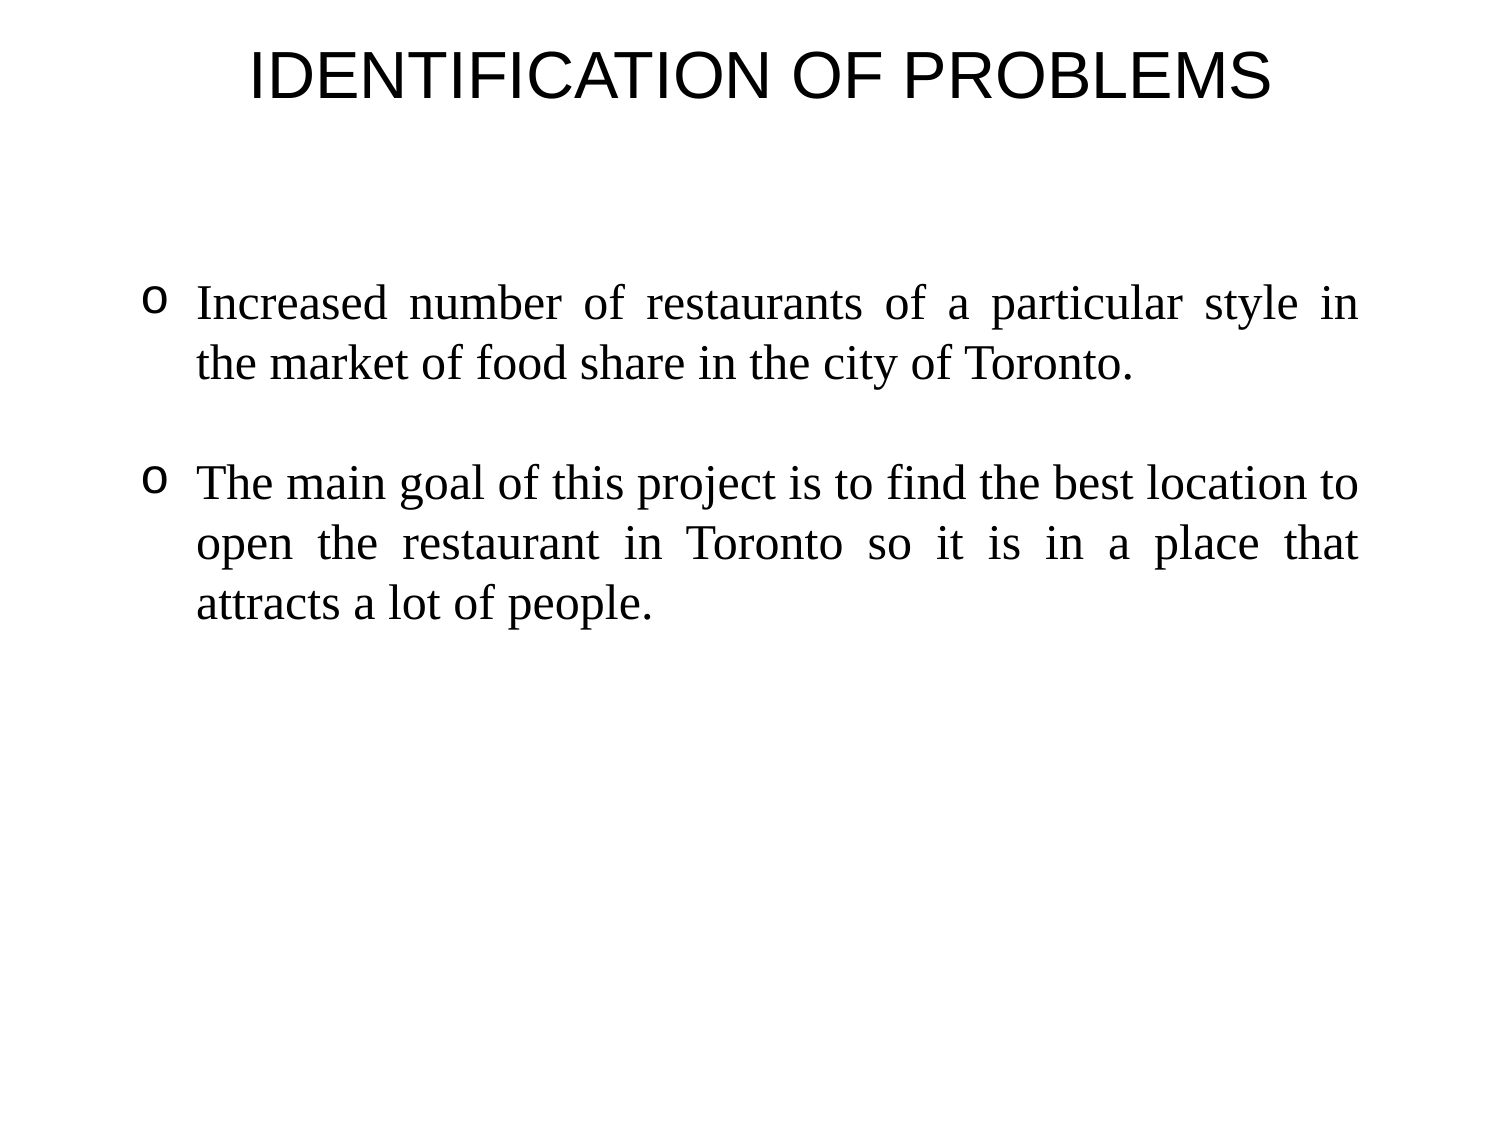

IDENTIFICATION OF PROBLEMS
Increased number of restaurants of a particular style in the market of food share in the city of Toronto.

The main goal of this project is to find the best location to open the restaurant in Toronto so it is in a place that attracts a lot of people.